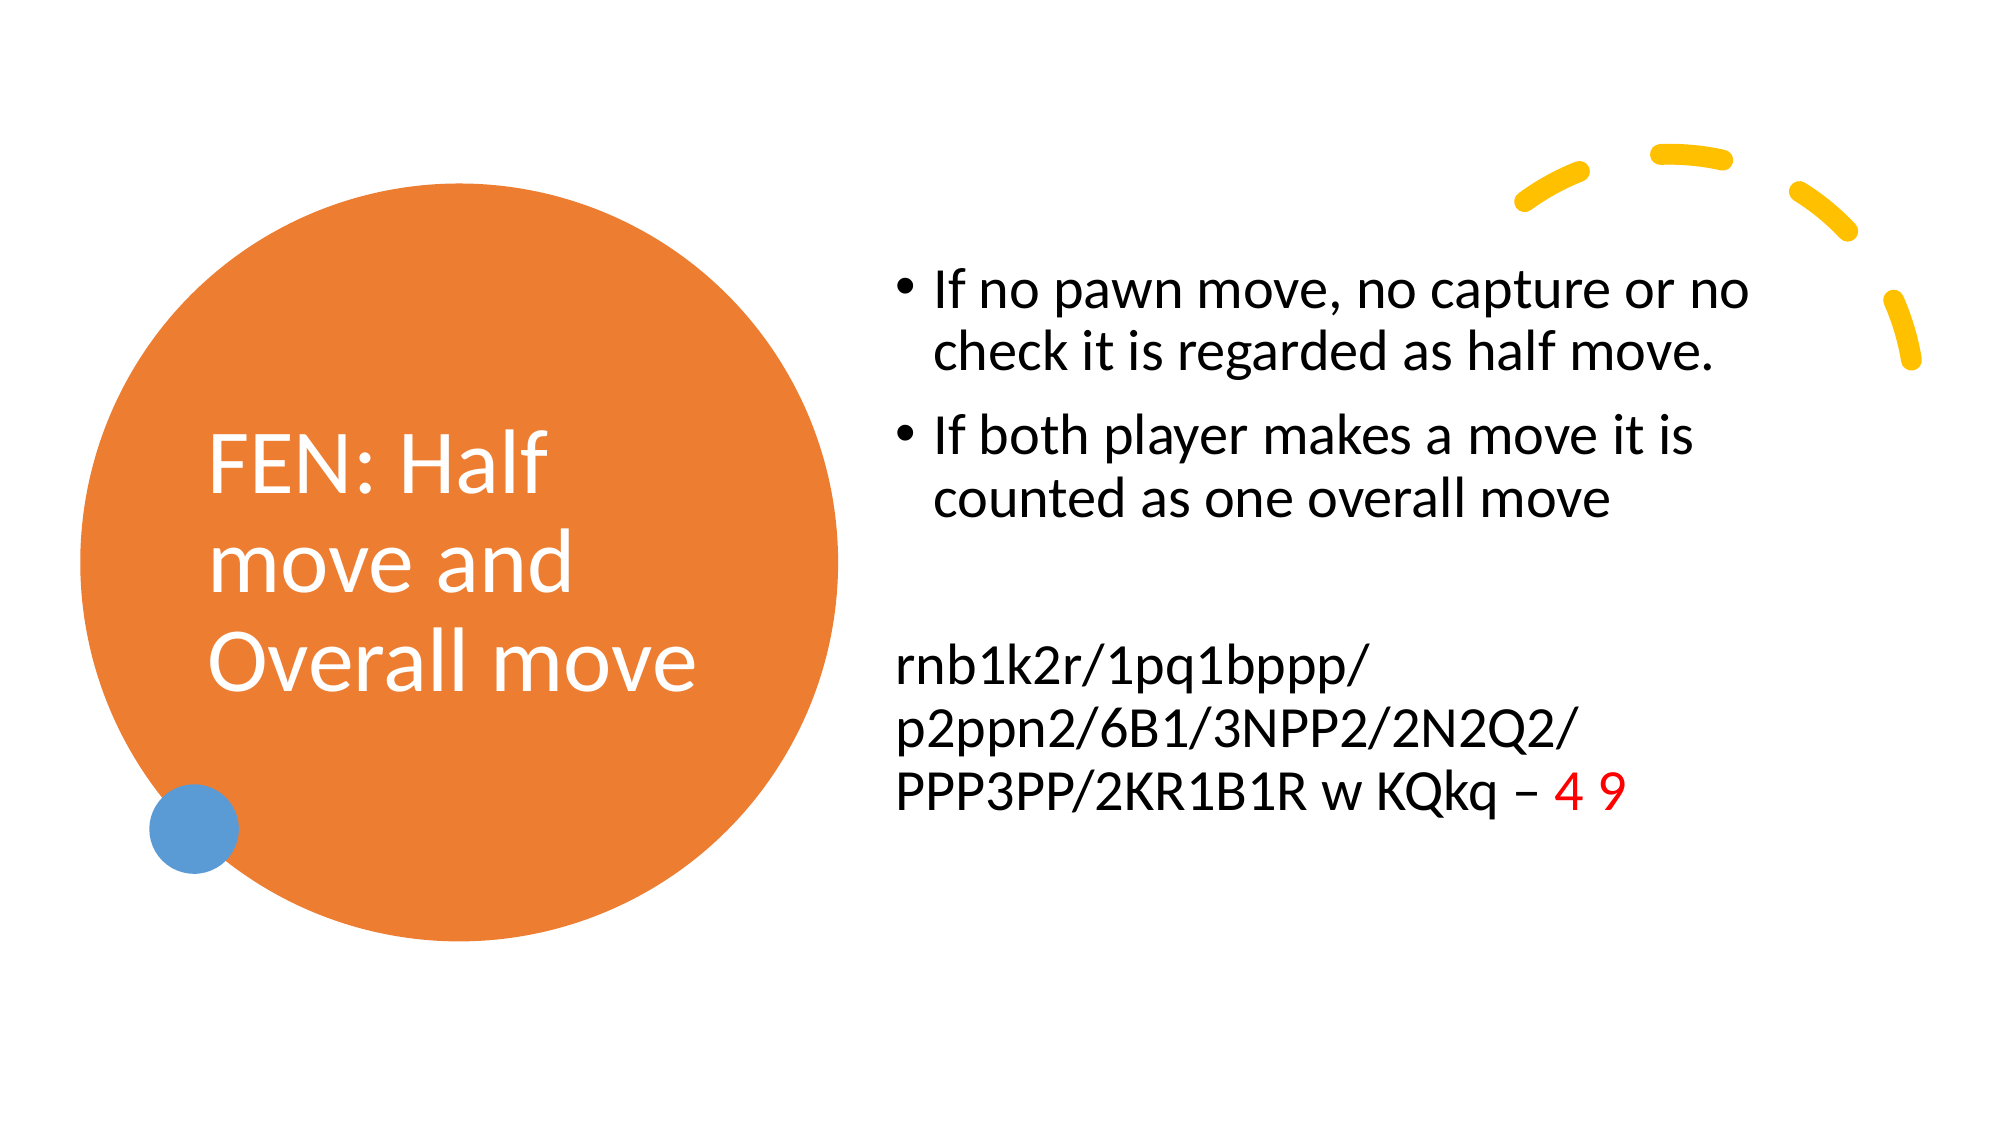

# FEN: Half move and Overall move
If no pawn move, no capture or no check it is regarded as half move.
If both player makes a move it is counted as one overall move

rnb1k2r/1pq1bppp/p2ppn2/6B1/3NPP2/2N2Q2/PPP3PP/2KR1B1R w KQkq – 4 9